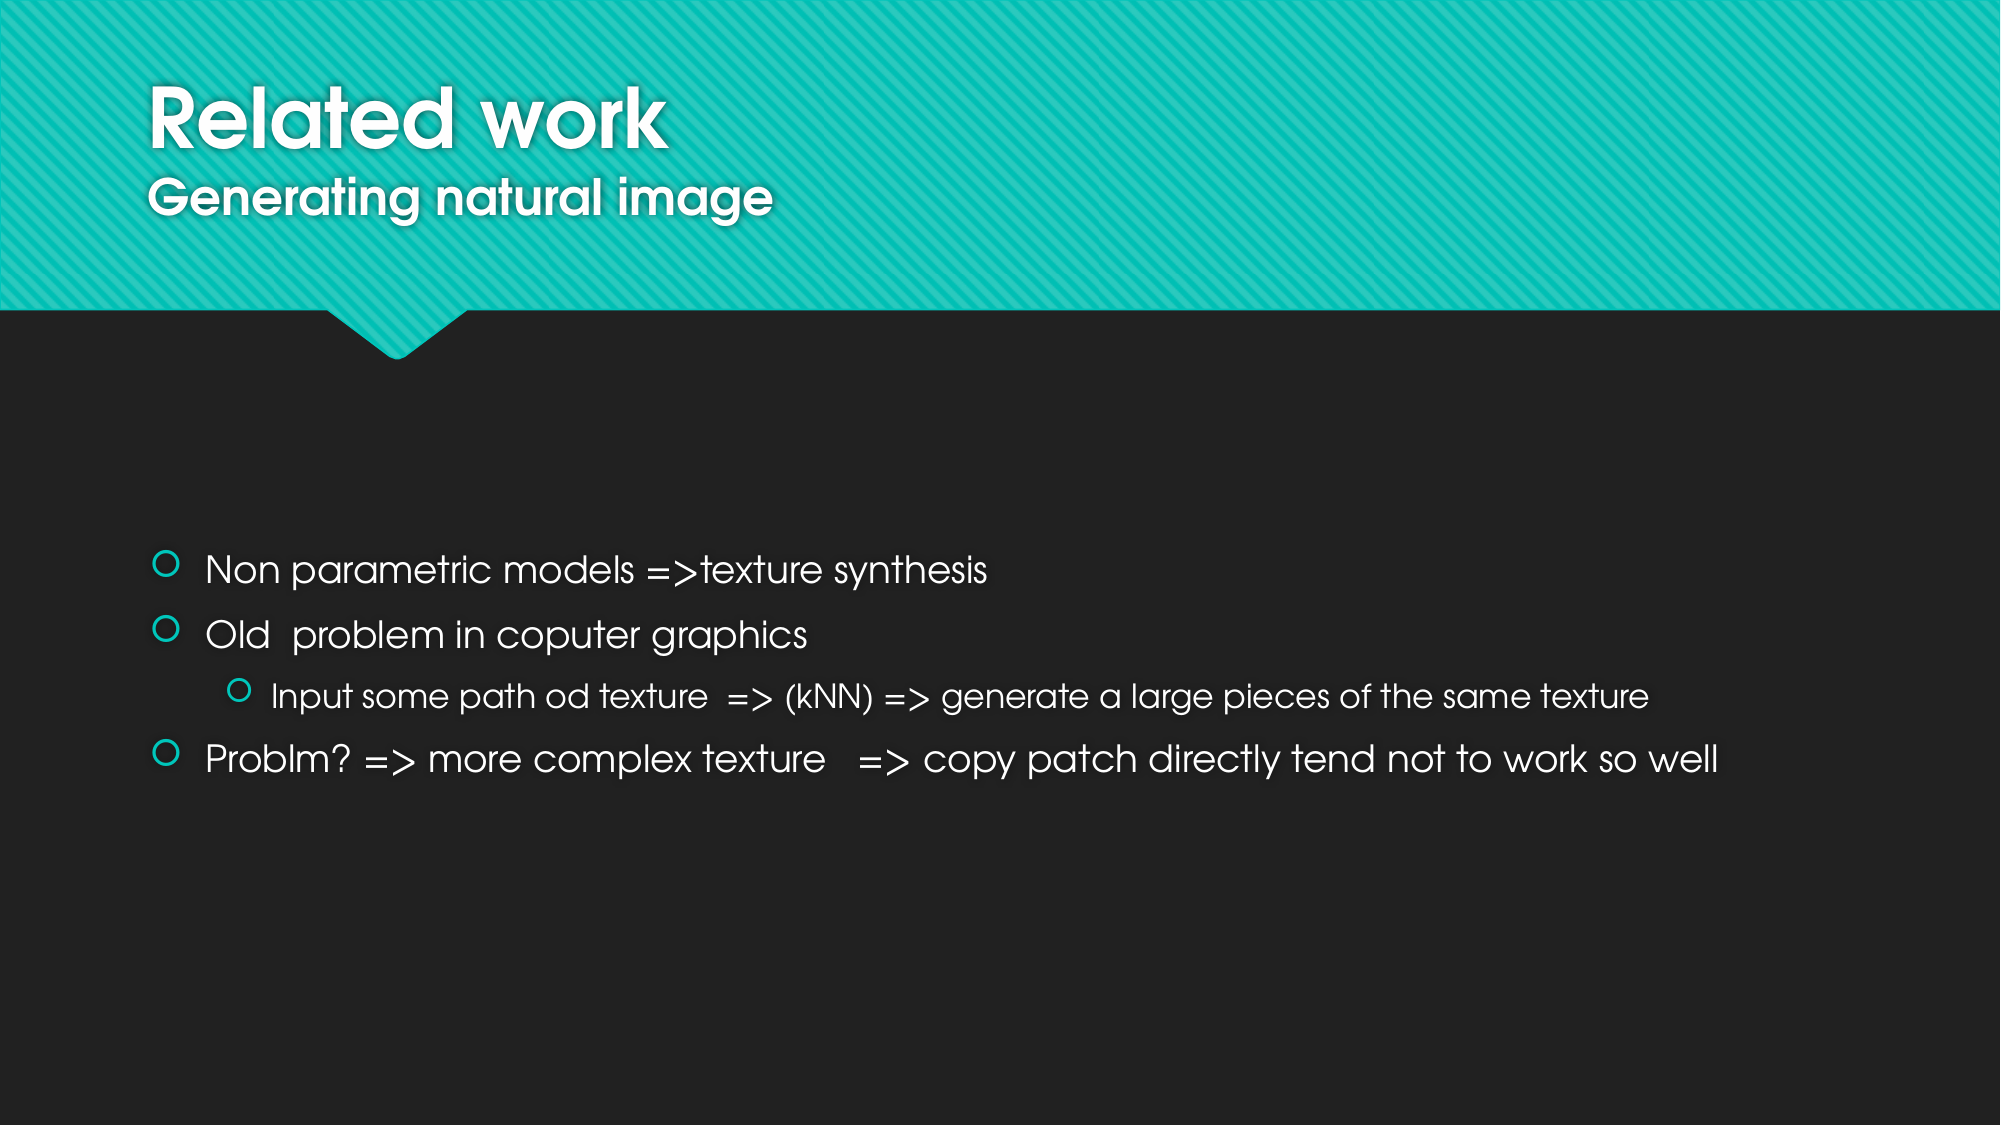

# Related work Generating natural image
Non parametric models =>texture synthesis
Old  problem in coputer graphics
Input some path od texture  => (kNN) => generate a large pieces of the same texture
Problm? => more complex texture   => copy patch directly tend not to work so well